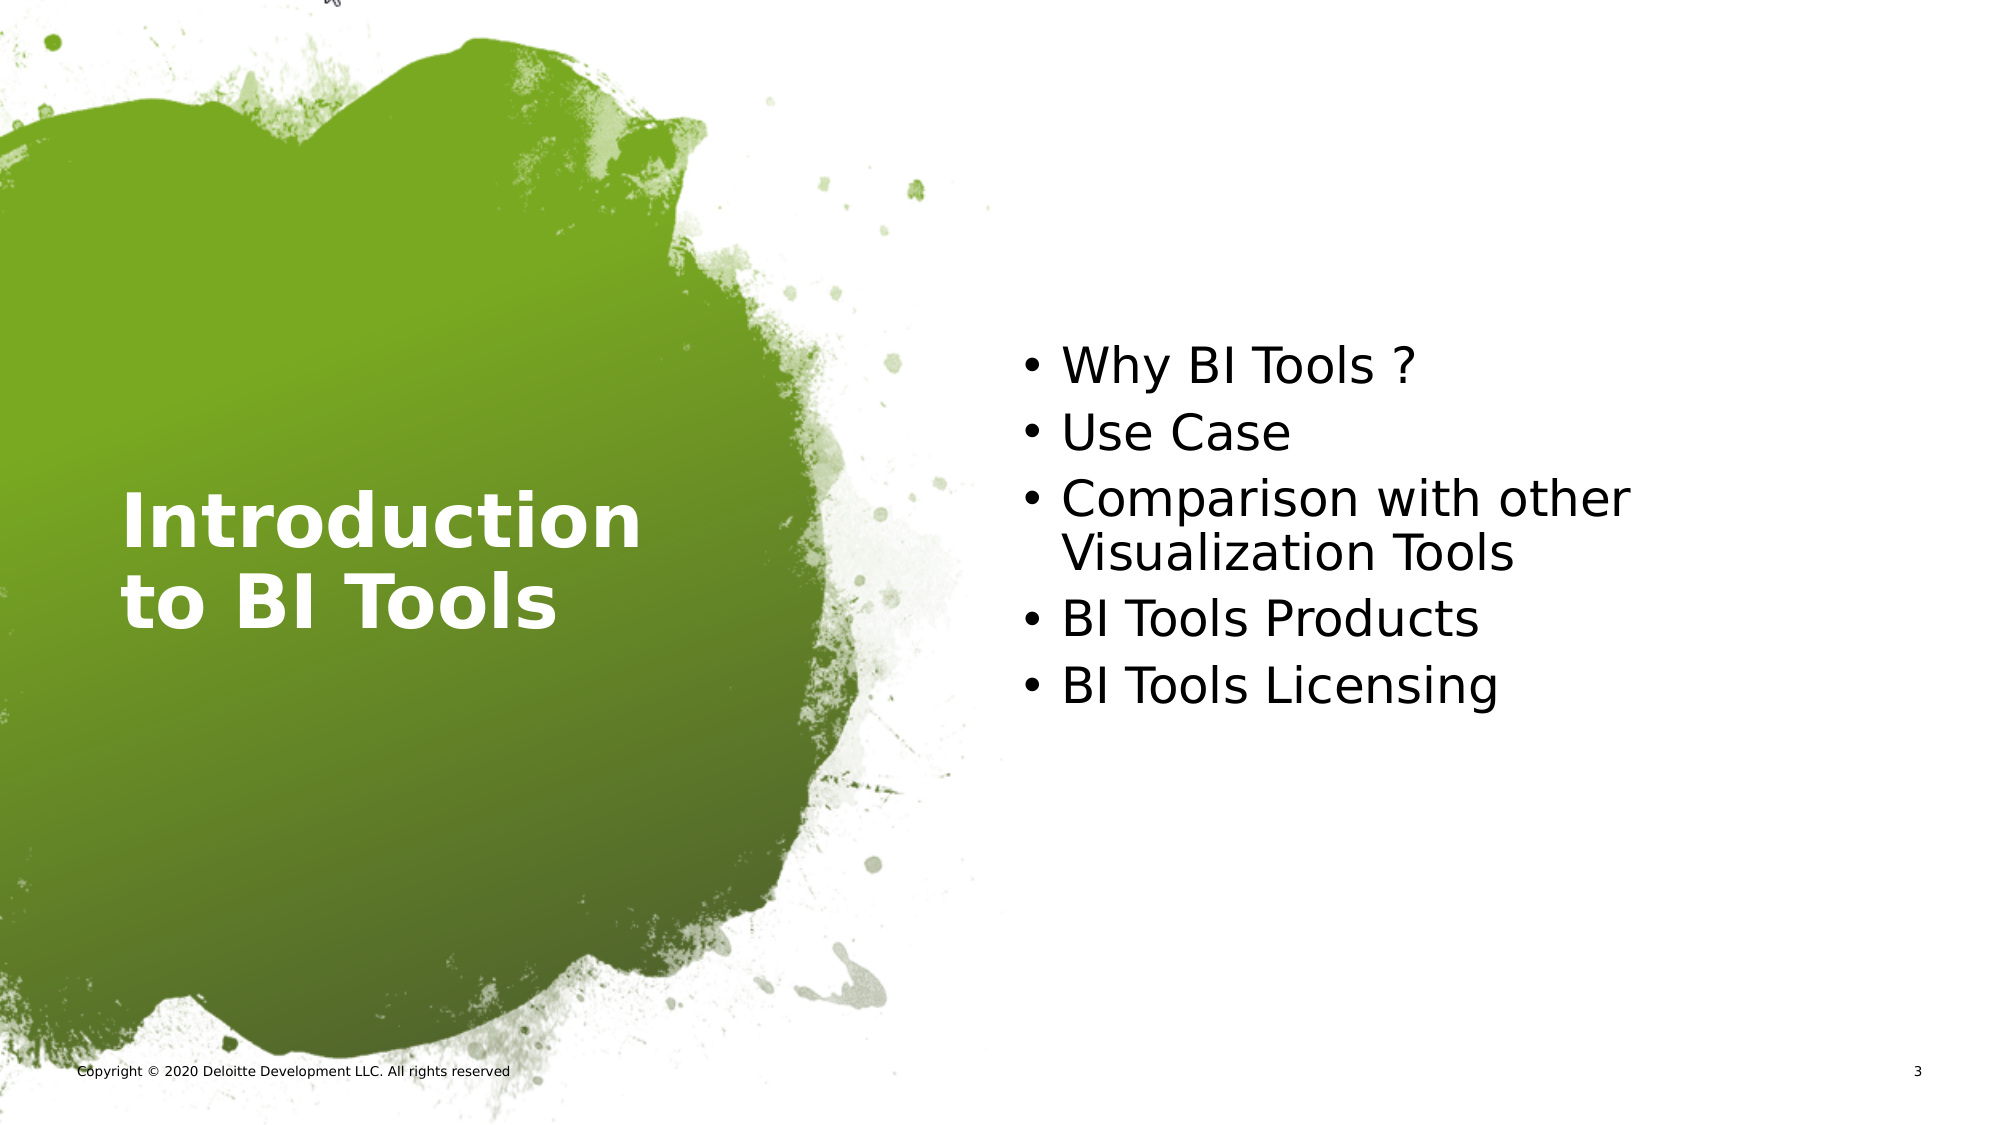

Why BI Tools ?
Use Case
Comparison with other Visualization Tools
BI Tools Products
BI Tools Licensing

Introduction to BI Tools​